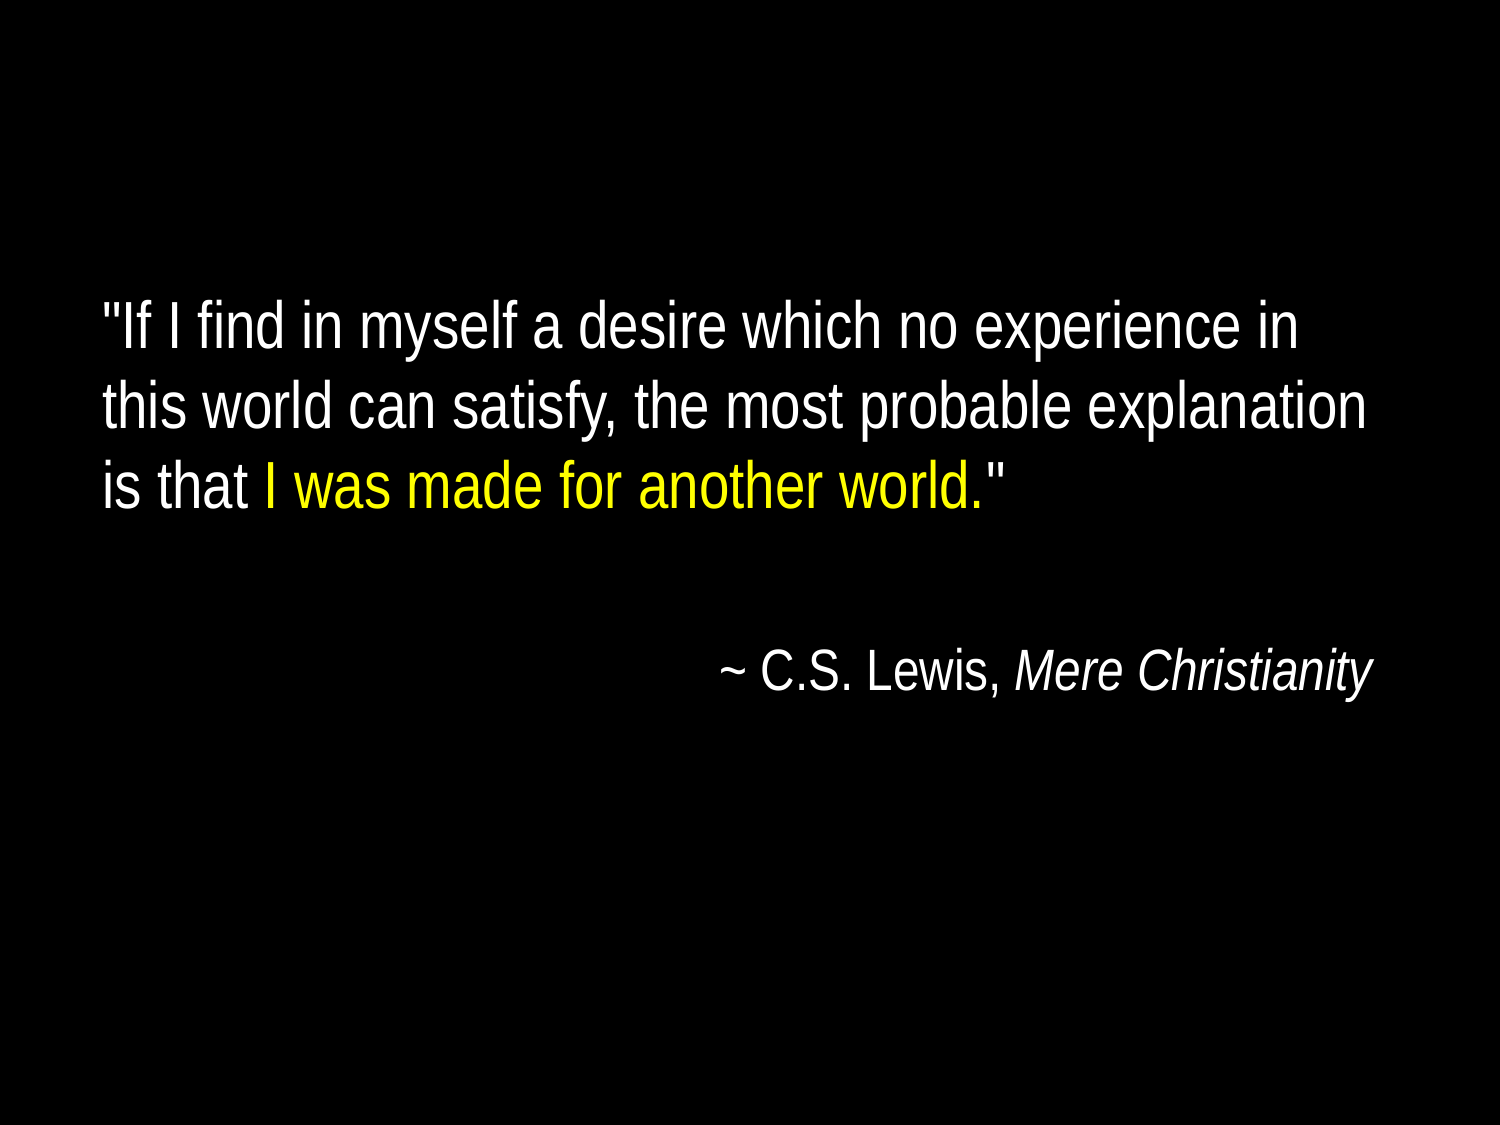

"If I find in myself a desire which no experience in this world can satisfy, the most probable explanation is that I was made for another world."
~ C.S. Lewis, Mere Christianity